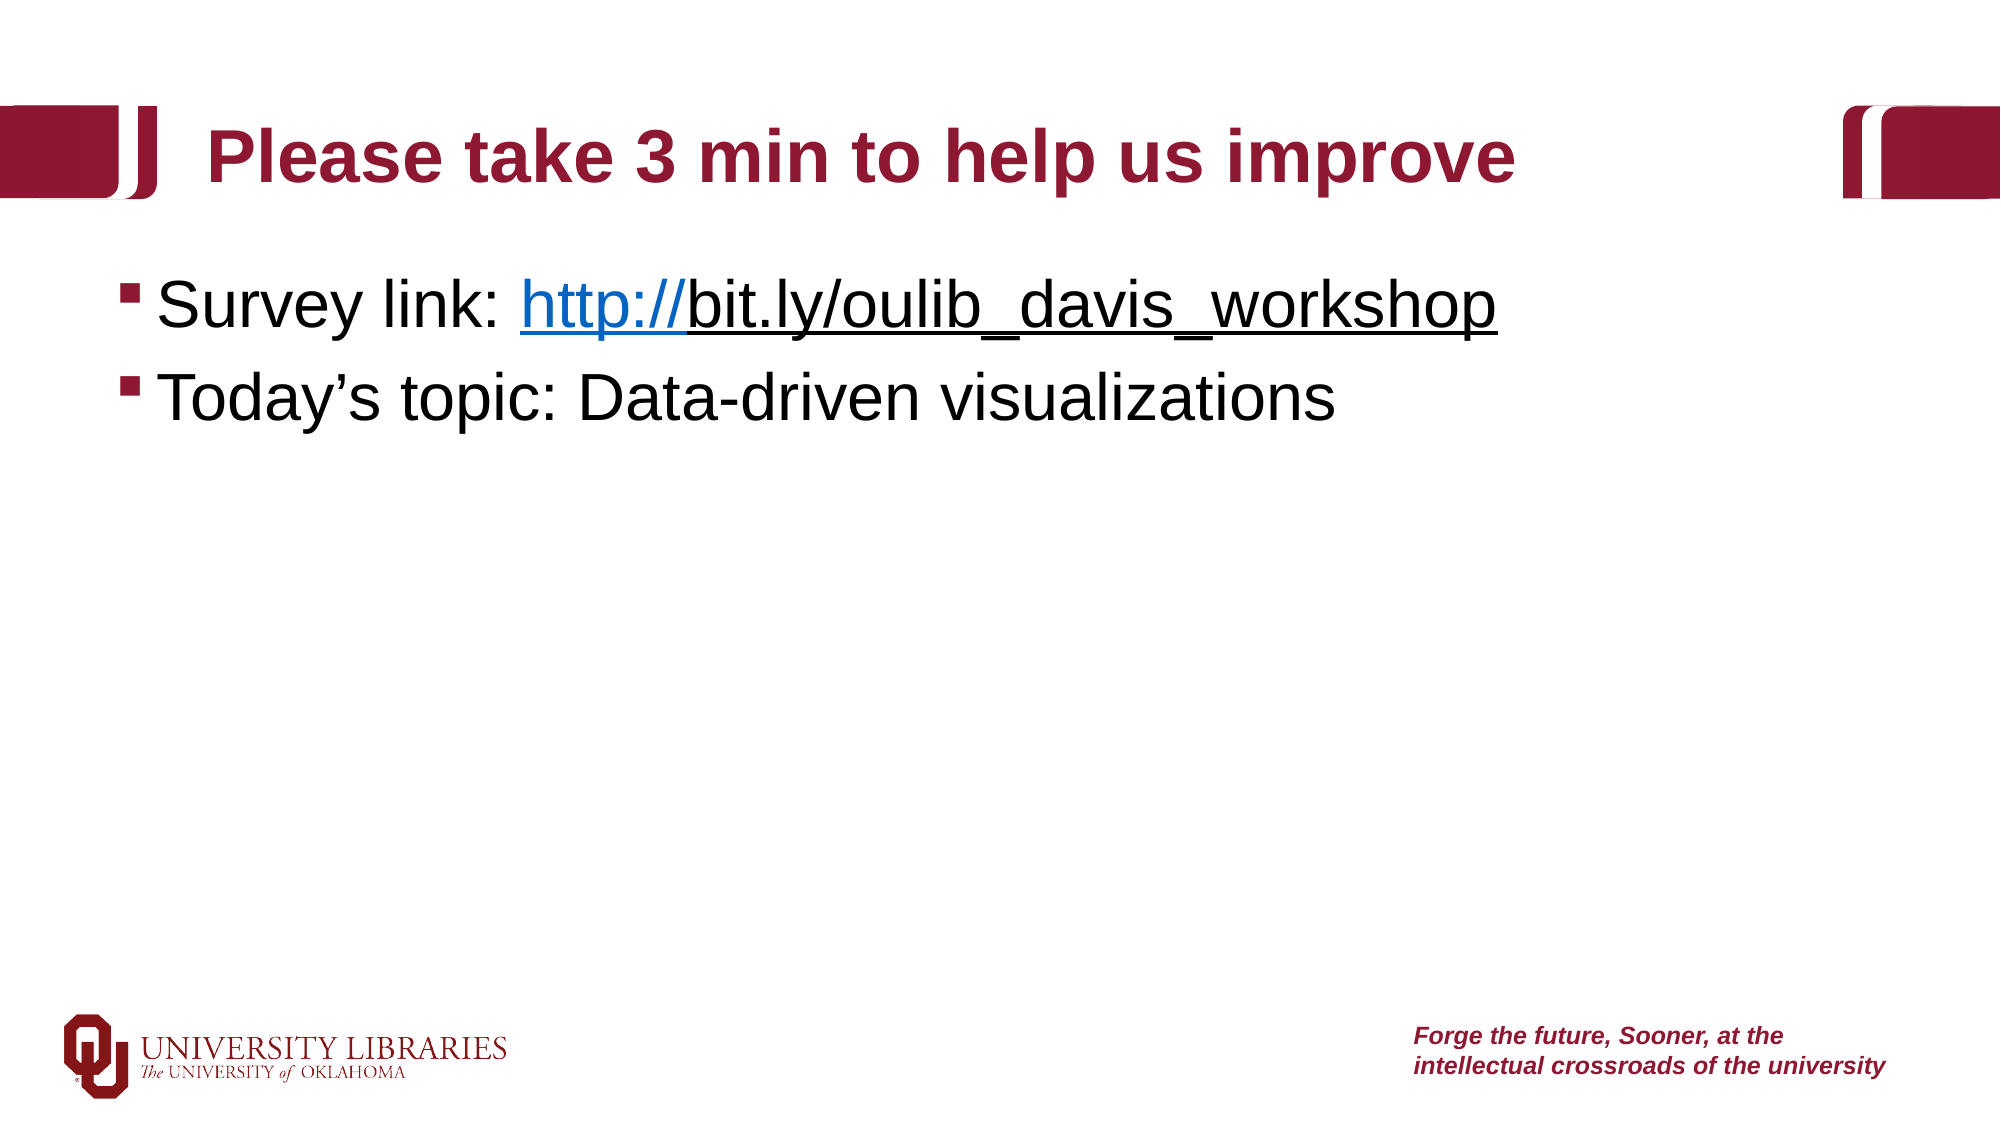

# Please take 3 min to help us improve
Survey link: http://bit.ly/oulib_davis_workshop
Today’s topic: Data-driven visualizations